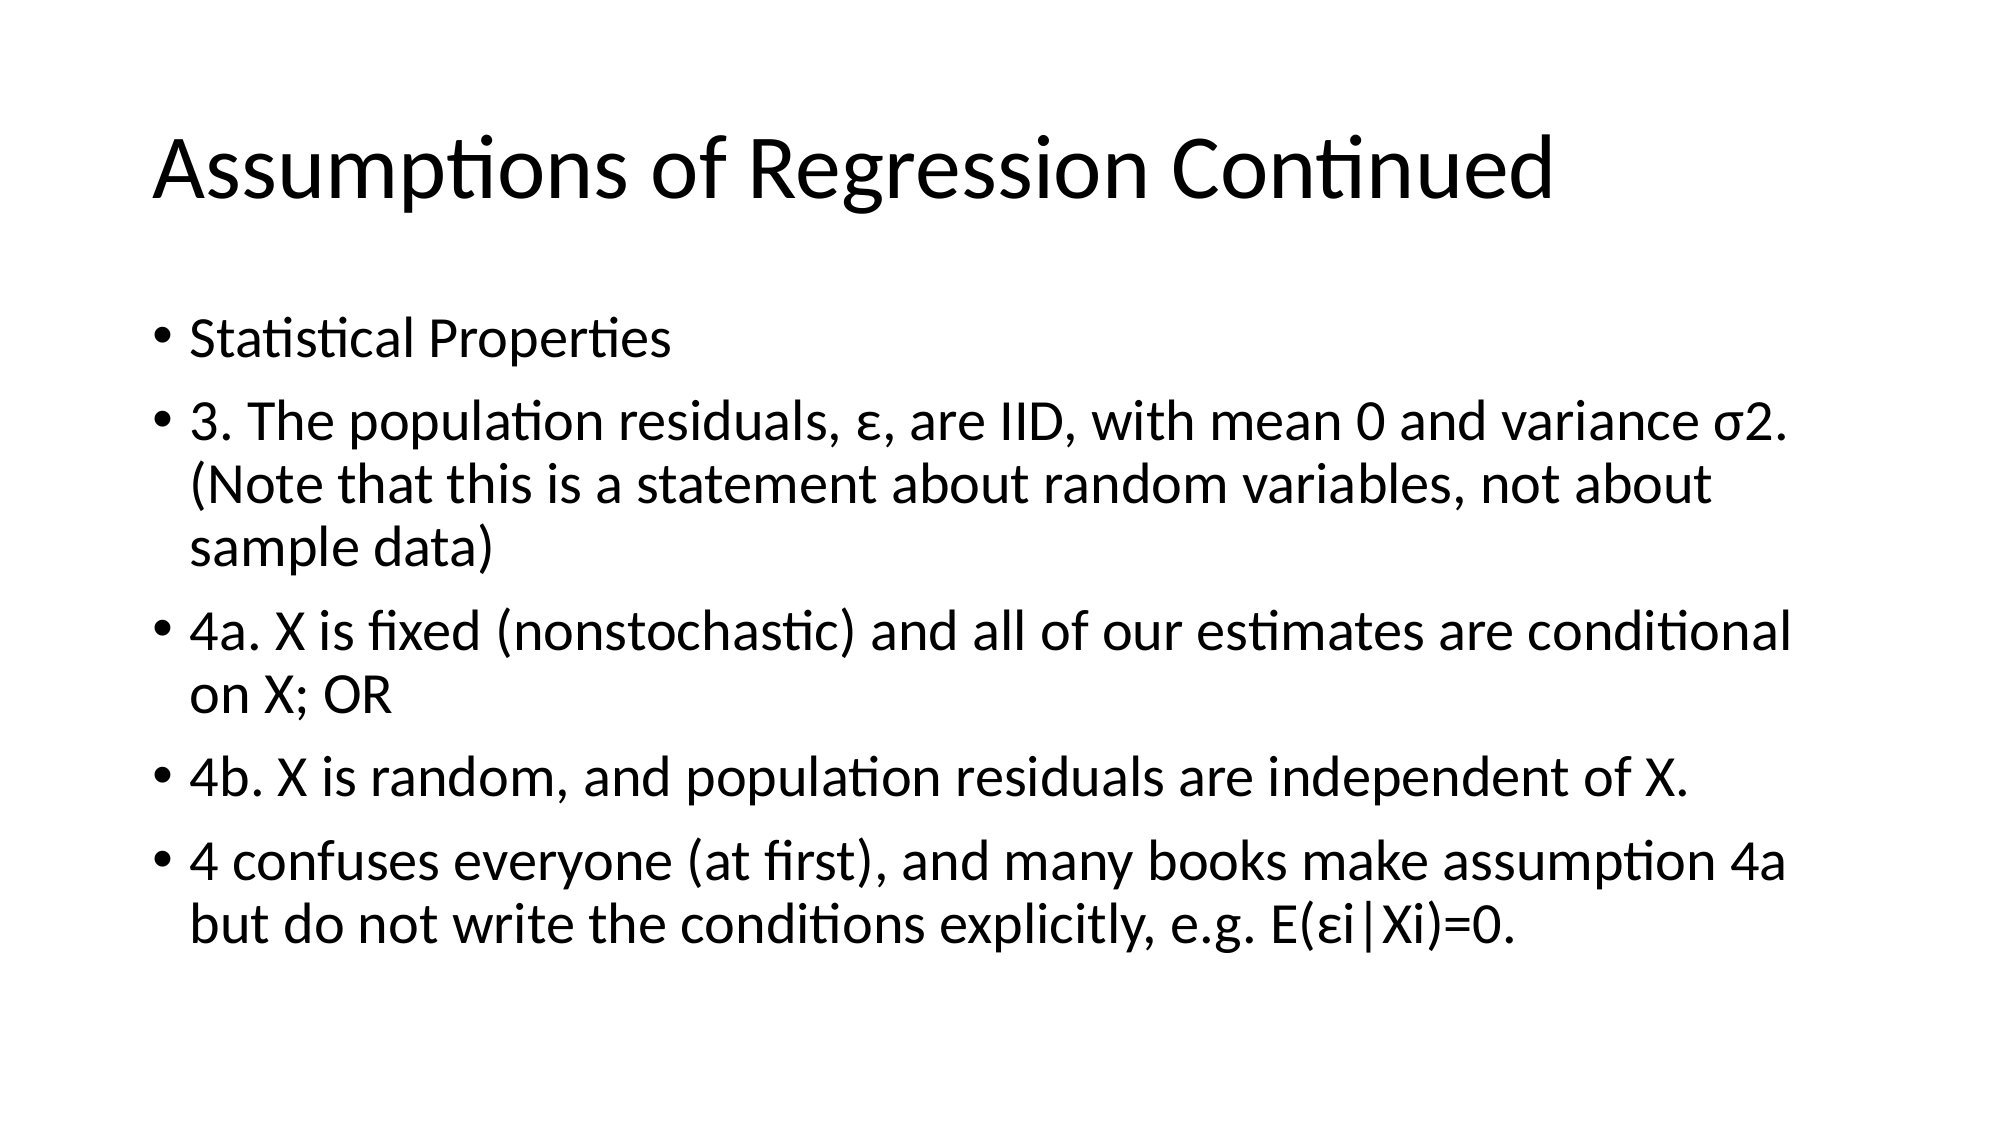

# Assumptions of Regression Continued
Statistical Properties
3. The population residuals, ε, are IID, with mean 0 and variance σ2. (Note that this is a statement about random variables, not about sample data)
4a. X is fixed (nonstochastic) and all of our estimates are conditional on X; OR
4b. X is random, and population residuals are independent of X.
4 confuses everyone (at first), and many books make assumption 4a but do not write the conditions explicitly, e.g. E(εi|Xi)=0.